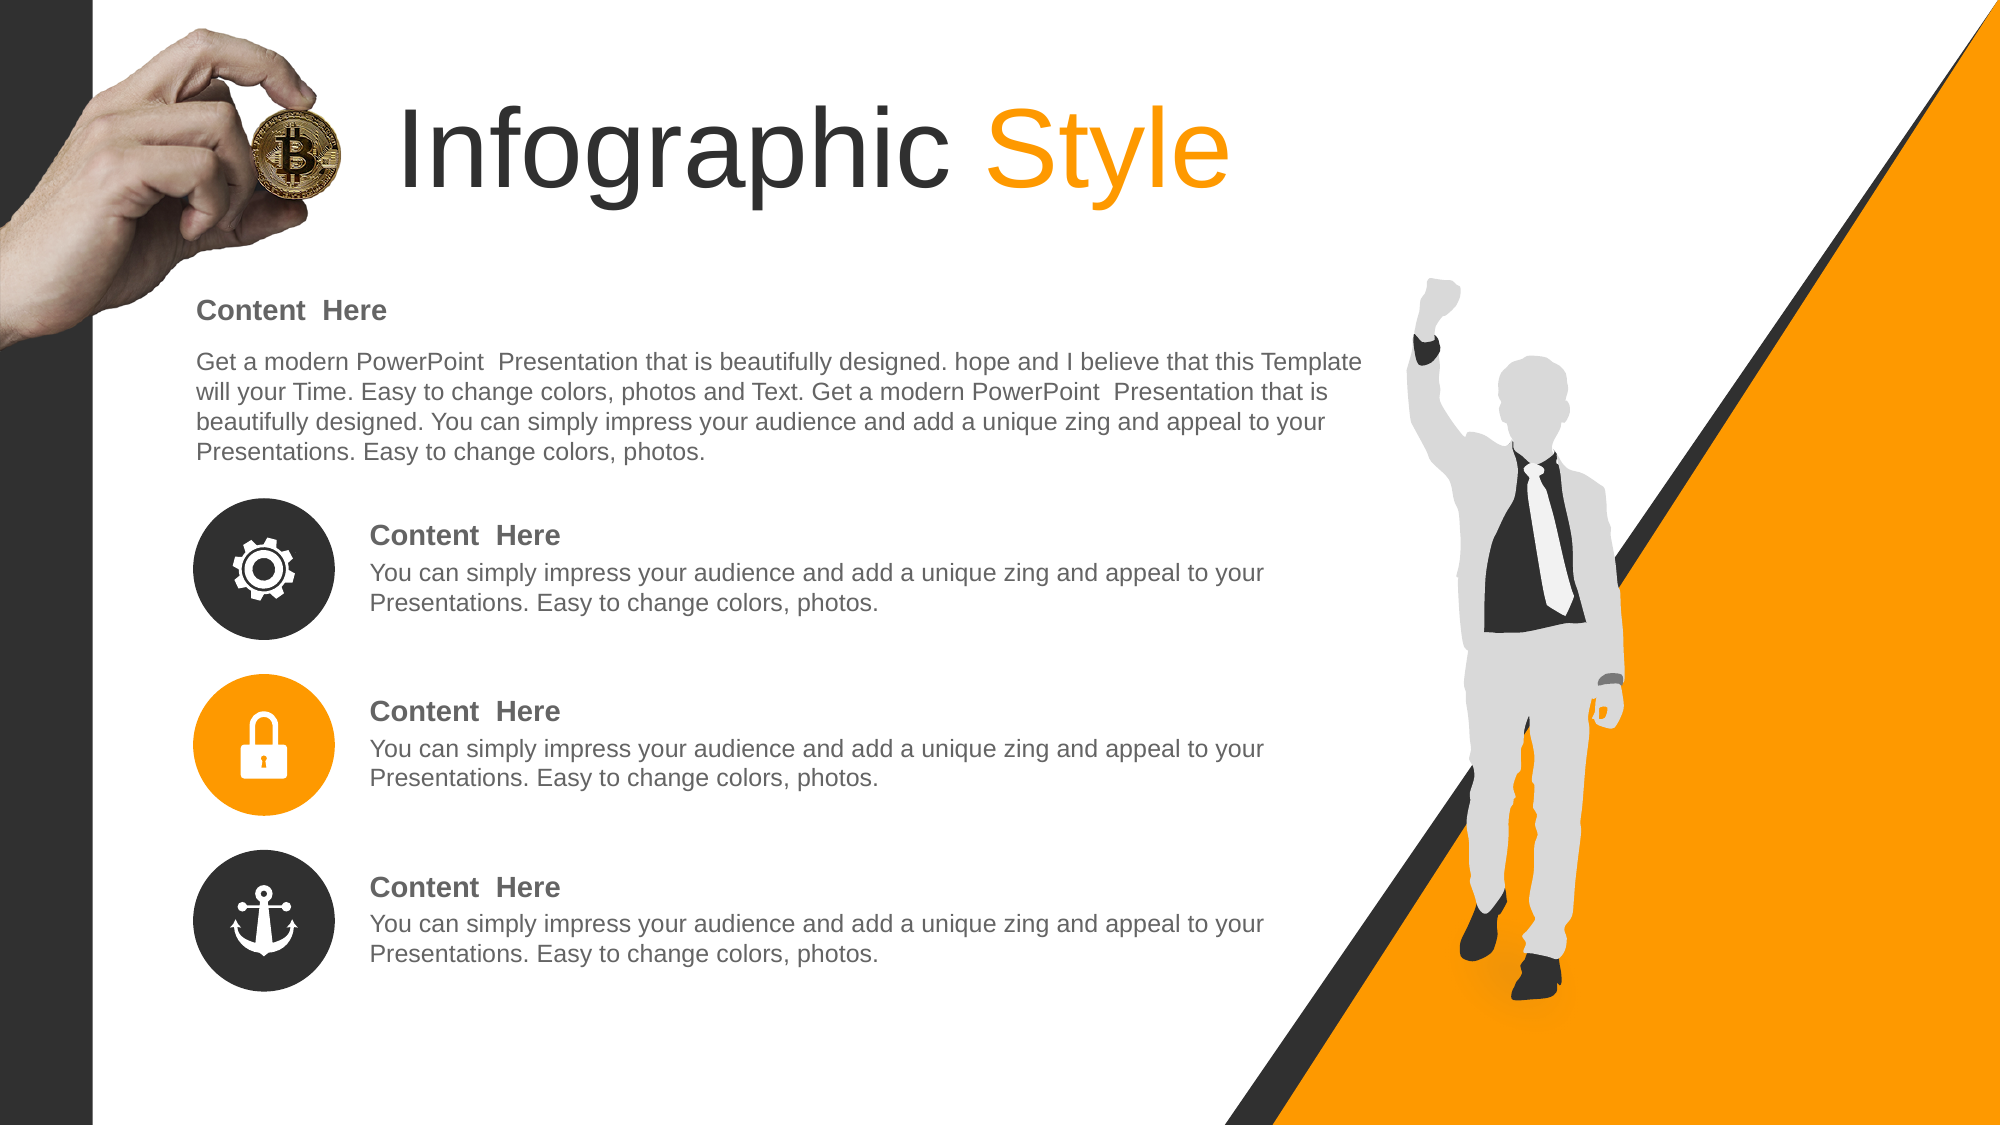

Infographic Style

Content  Here
Get a modern PowerPoint  Presentation that is beautifully designed. hope and I believe that this Template will your Time. Easy to change colors, photos and Text. Get a modern PowerPoint  Presentation that is beautifully designed. You can simply impress your audience and add a unique zing and appeal to your Presentations. Easy to change colors, photos.

Content  Here
You can simply impress your audience and add a unique zing and appeal to your Presentations. Easy to change colors, photos.

Content  Here
You can simply impress your audience and add a unique zing and appeal to your Presentations. Easy to change colors, photos.

Content  Here
You can simply impress your audience and add a unique zing and appeal to your Presentations. Easy to change colors, photos.